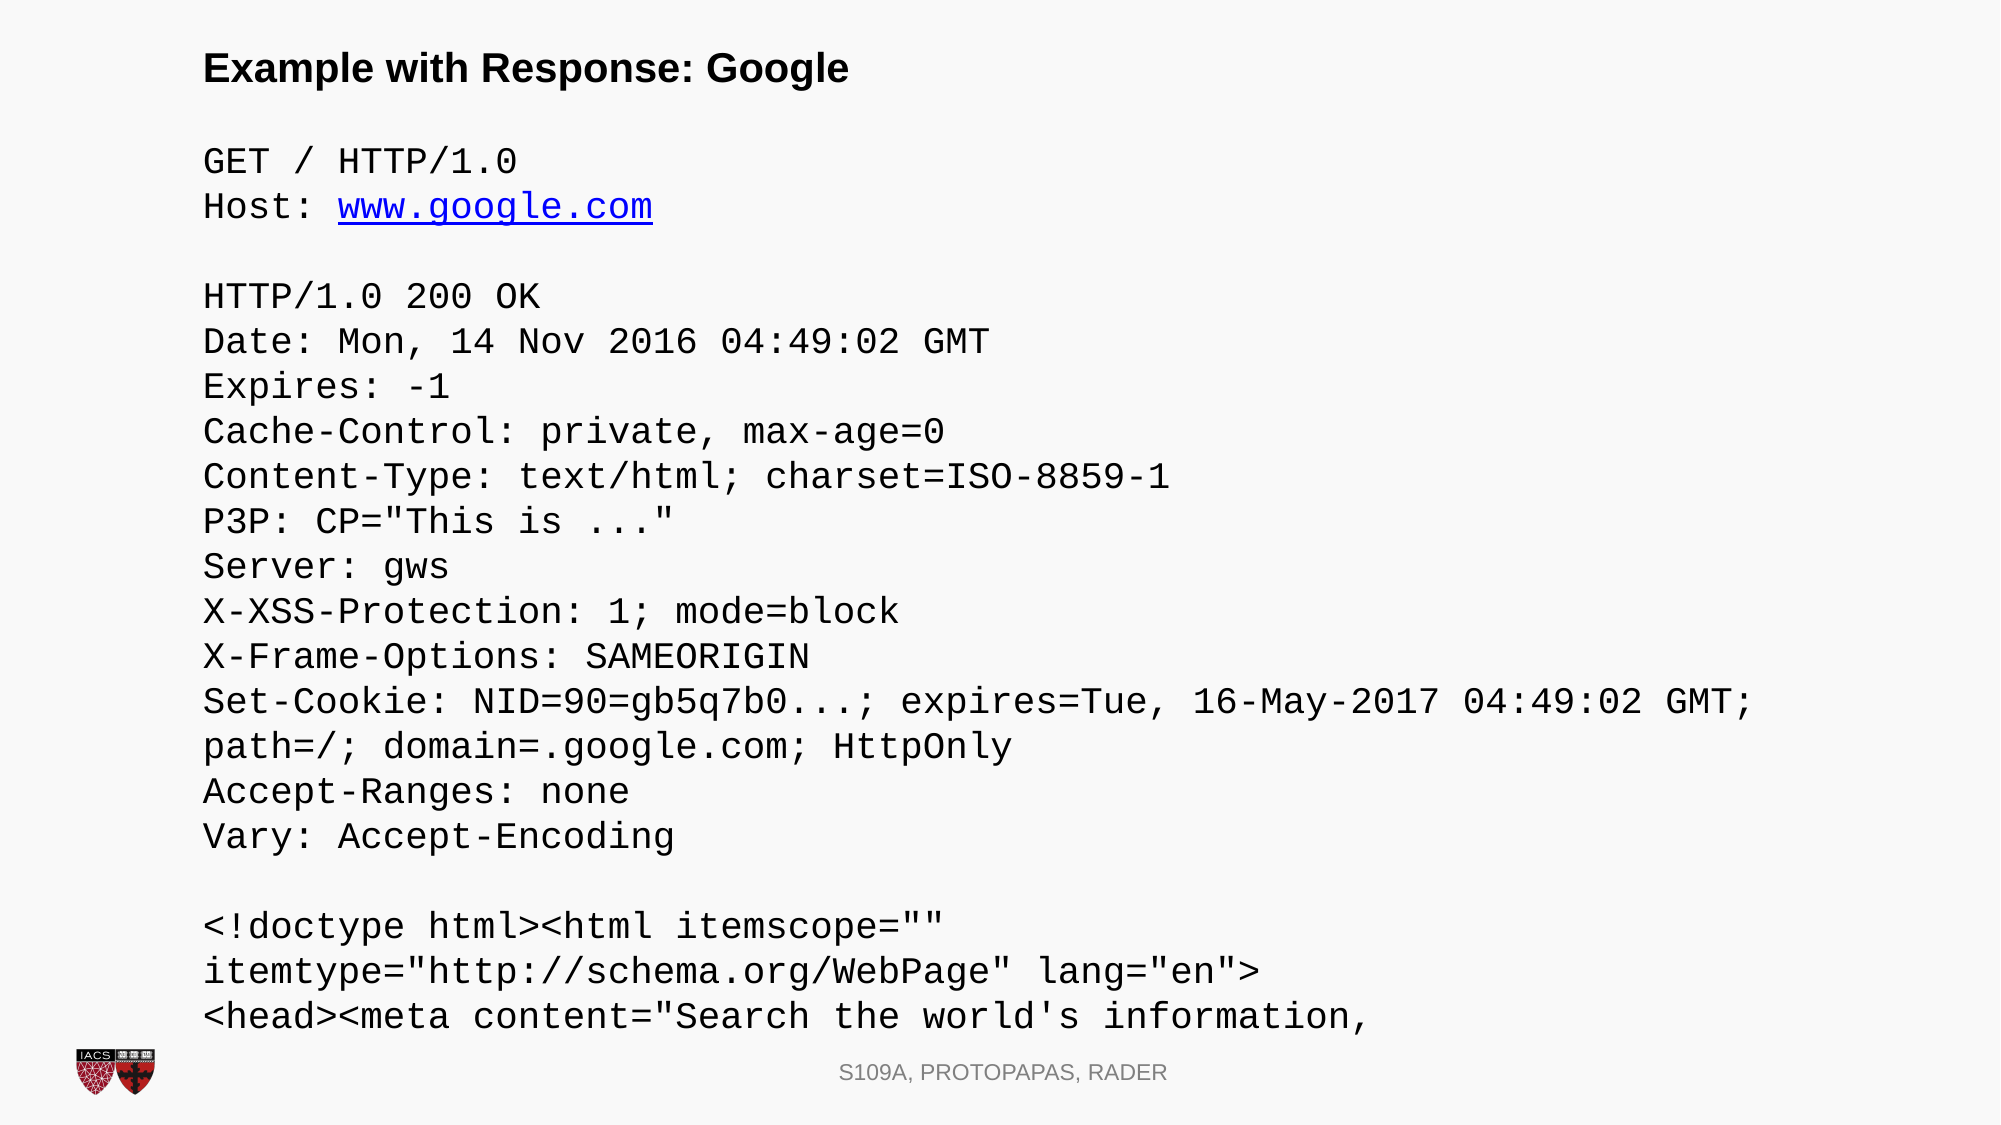

Example with Response: Google

GET / HTTP/1.0
Host: www.google.com

HTTP/1.0 200 OK
Date: Mon, 14 Nov 2016 04:49:02 GMT
Expires: -1
Cache-Control: private, max-age=0
Content-Type: text/html; charset=ISO-8859-1
P3P: CP="This is ..."
Server: gws
X-XSS-Protection: 1; mode=block
X-Frame-Options: SAMEORIGIN
Set-Cookie: NID=90=gb5q7b0...; expires=Tue, 16-May-2017 04:49:02 GMT; path=/; domain=.google.com; HttpOnly
Accept-Ranges: none
Vary: Accept-Encoding

<!doctype html><html itemscope=""
itemtype="http://schema.org/WebPage" lang="en">
<head><meta content="Search the world's information,